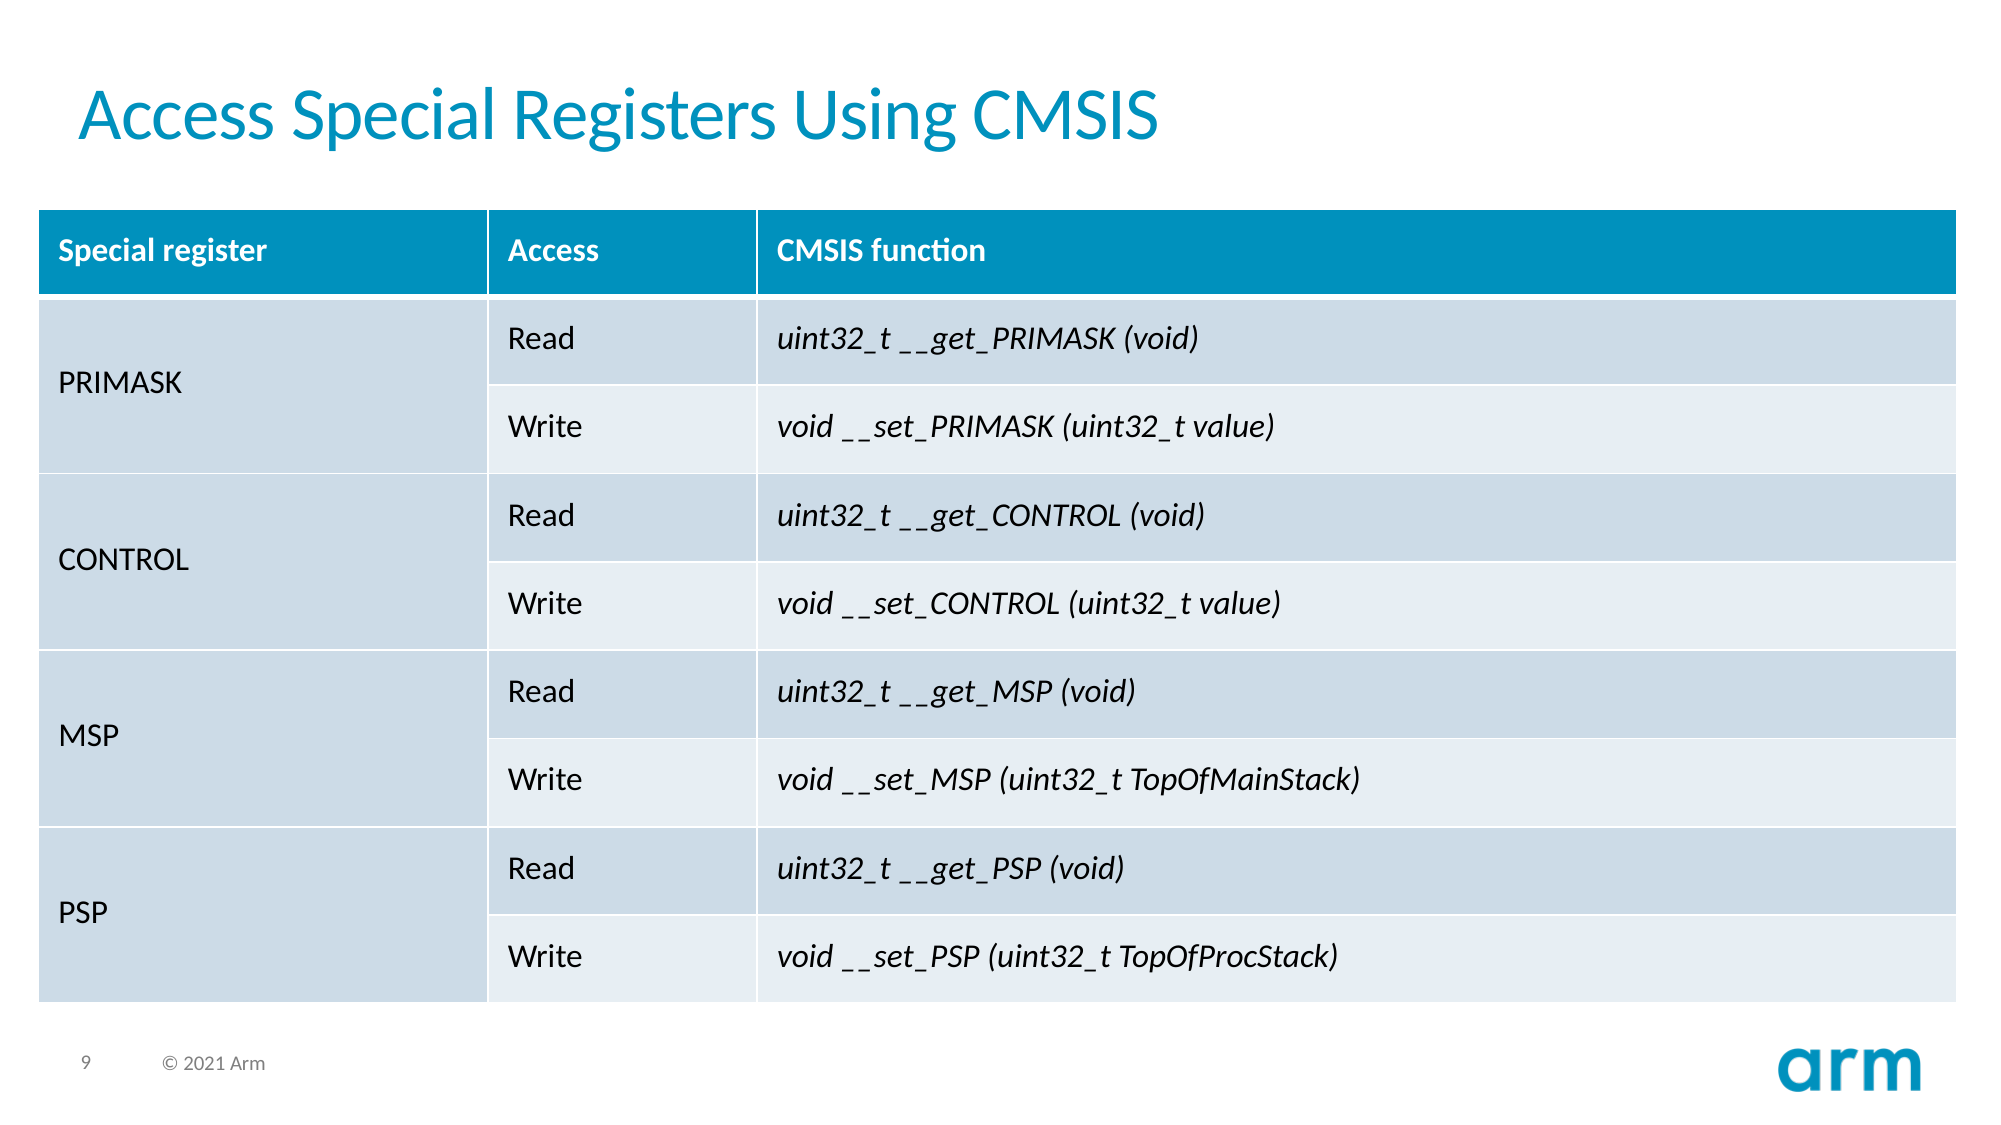

# Access Special Registers Using CMSIS
| Special register | Access | CMSIS function |
| --- | --- | --- |
| PRIMASK | Read | uint32\_t \_\_get\_PRIMASK (void) |
|  | Write | void \_\_set\_PRIMASK (uint32\_t value) |
| CONTROL | Read | uint32\_t \_\_get\_CONTROL (void) |
|  | Write | void \_\_set\_CONTROL (uint32\_t value) |
| MSP | Read | uint32\_t \_\_get\_MSP (void) |
|  | Write | void \_\_set\_MSP (uint32\_t TopOfMainStack) |
| PSP | Read | uint32\_t \_\_get\_PSP (void) |
|  | Write | void \_\_set\_PSP (uint32\_t TopOfProcStack) |